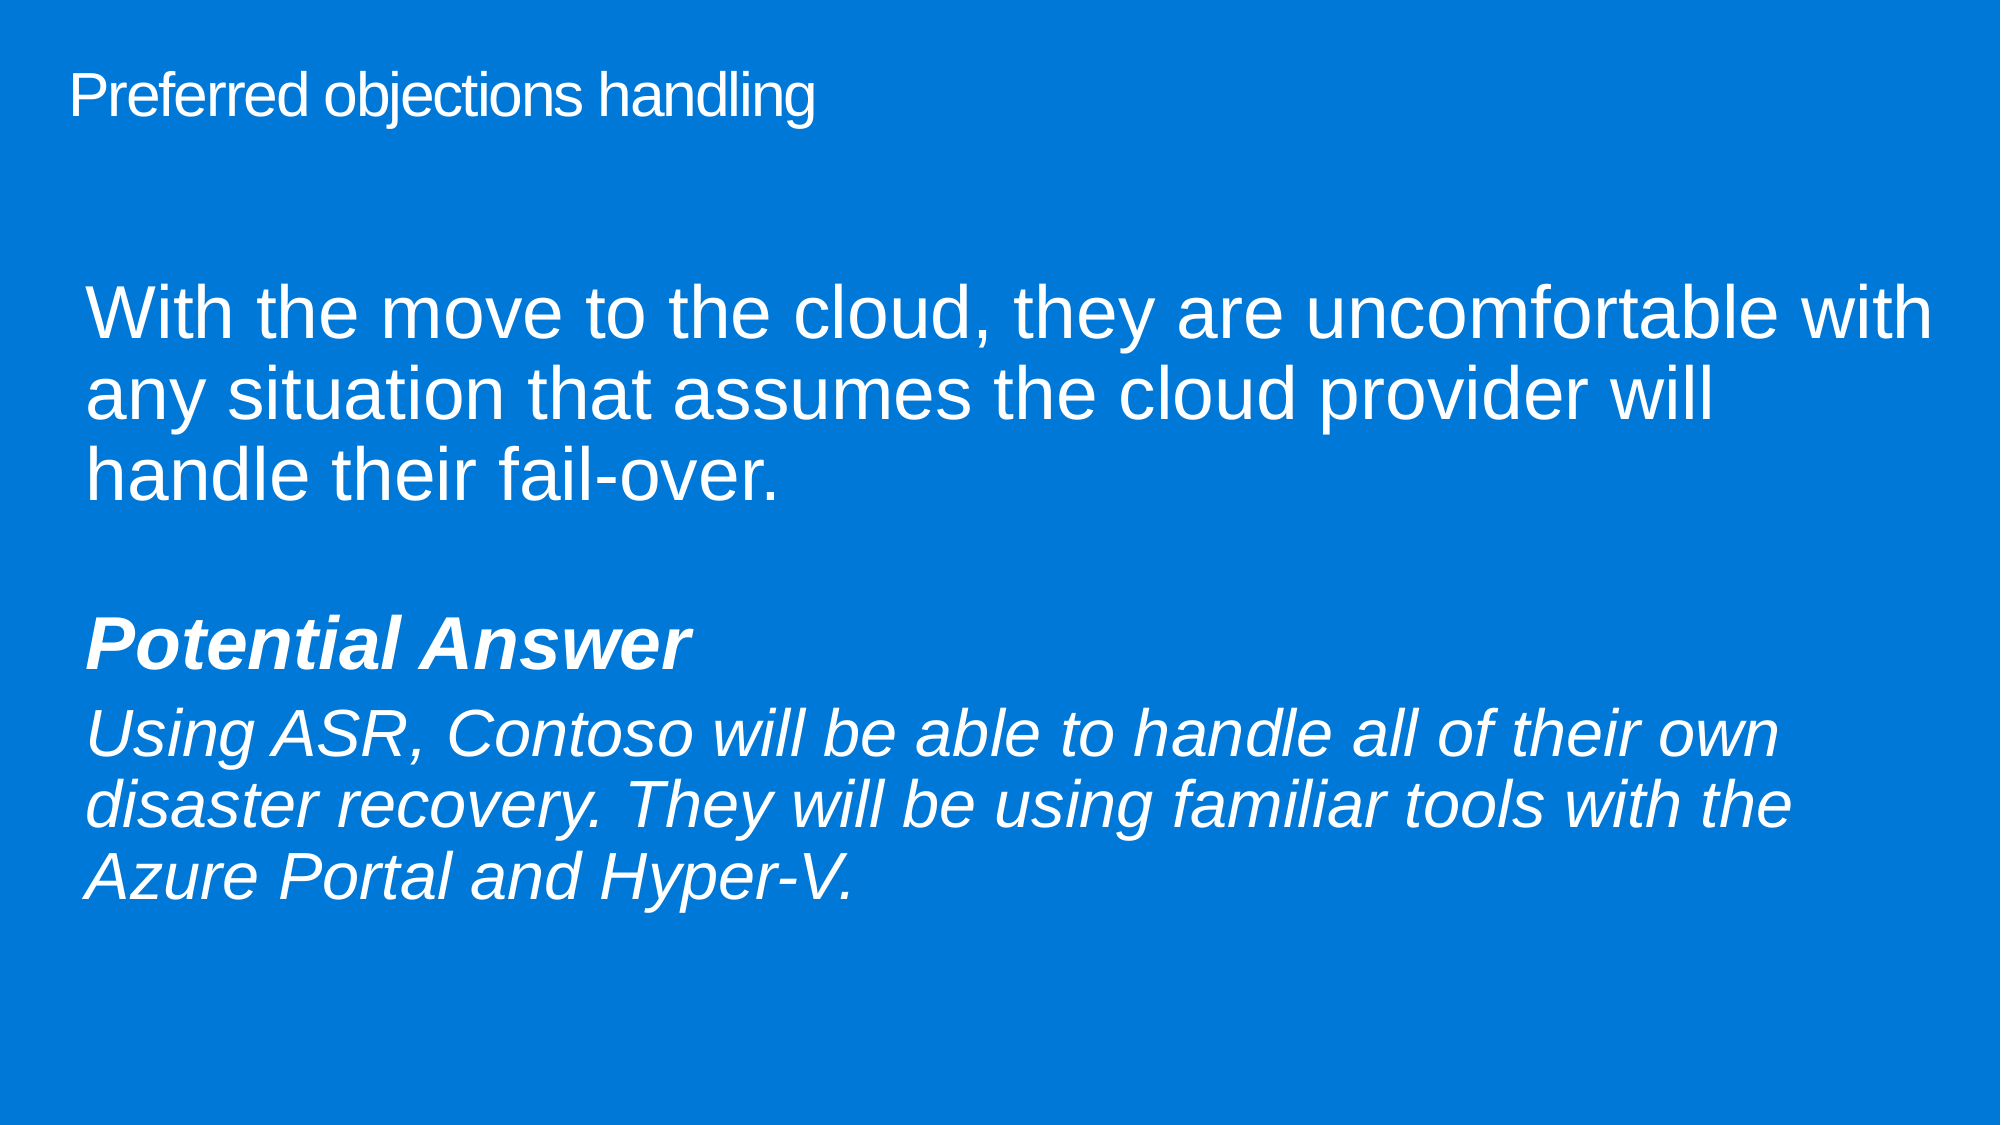

# Preferred objections handling
With the move to the cloud, they are uncomfortable with any situation that assumes the cloud provider will handle their fail-over.

Potential Answer
Using ASR, Contoso will be able to handle all of their own disaster recovery. They will be using familiar tools with the Azure Portal and Hyper-V.